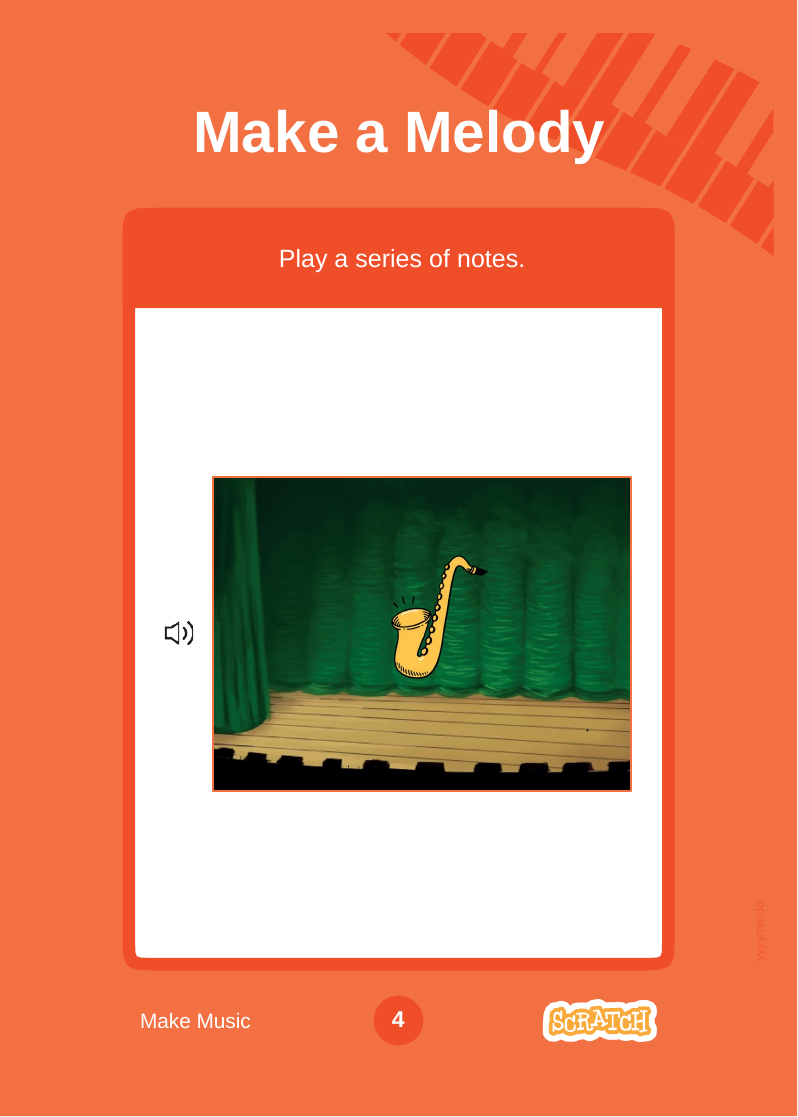

# Make a Melody

Play a series of notes.

yyyymmdd

4
Make Music